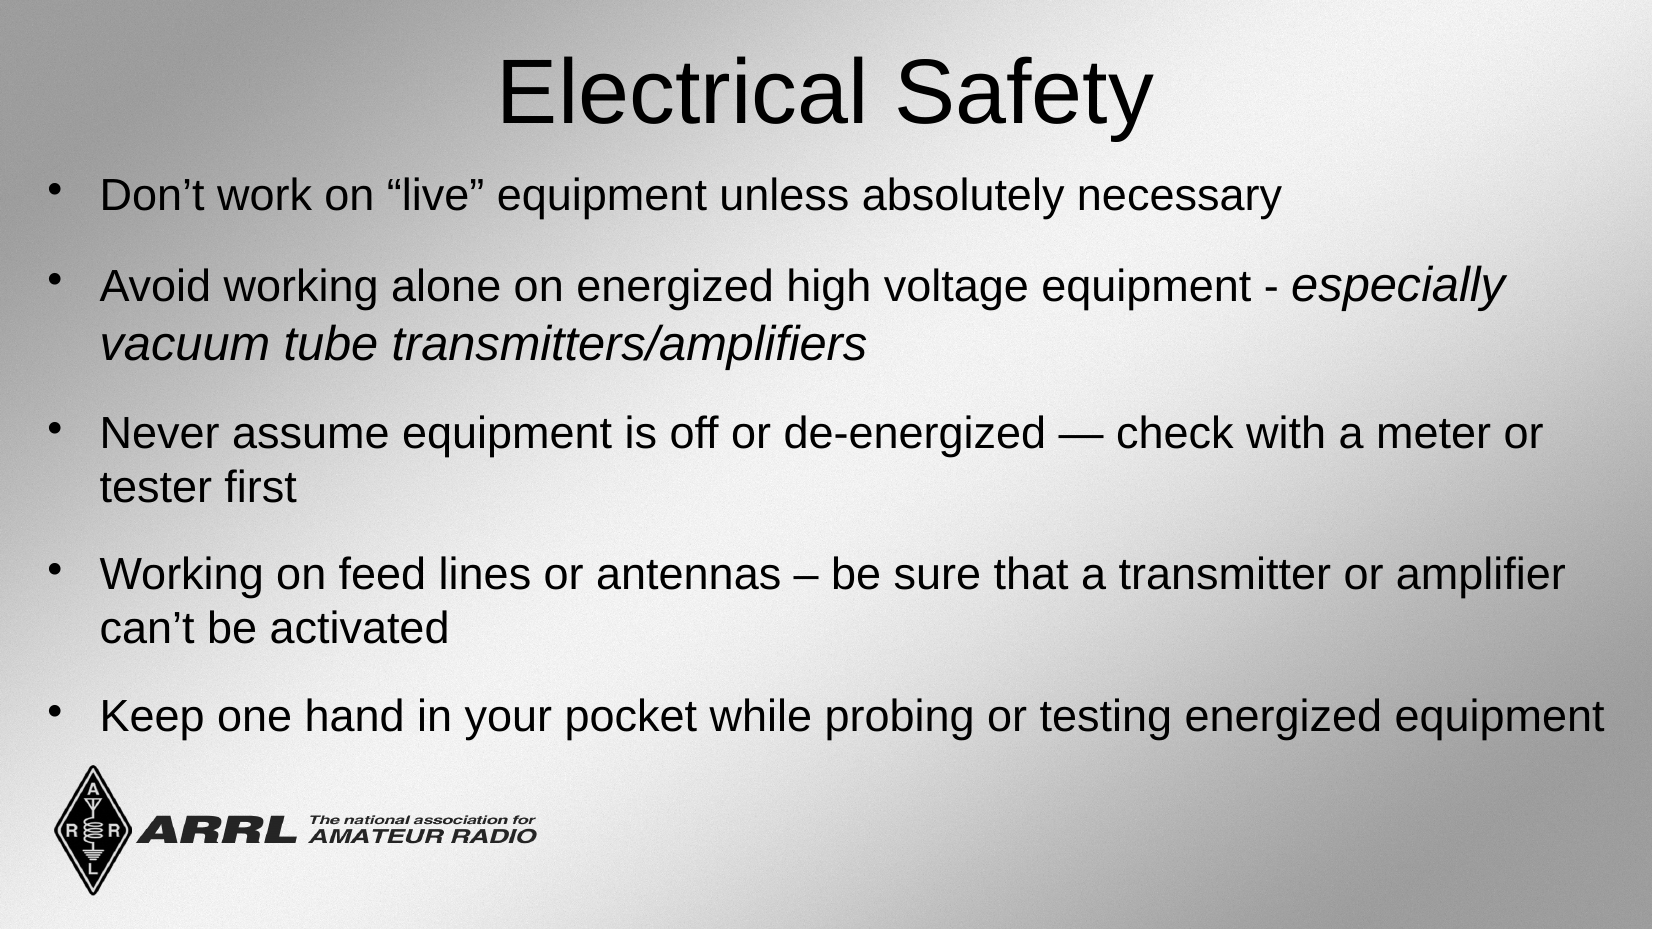

Electrical Safety

Don’t work on “live” equipment unless absolutely necessary
Avoid working alone on energized high voltage equipment - especially vacuum tube transmitters/amplifiers
Never assume equipment is off or de-energized — check with a meter or tester first
Working on feed lines or antennas – be sure that a transmitter or amplifier can’t be activated
Keep one hand in your pocket while probing or testing energized equipment